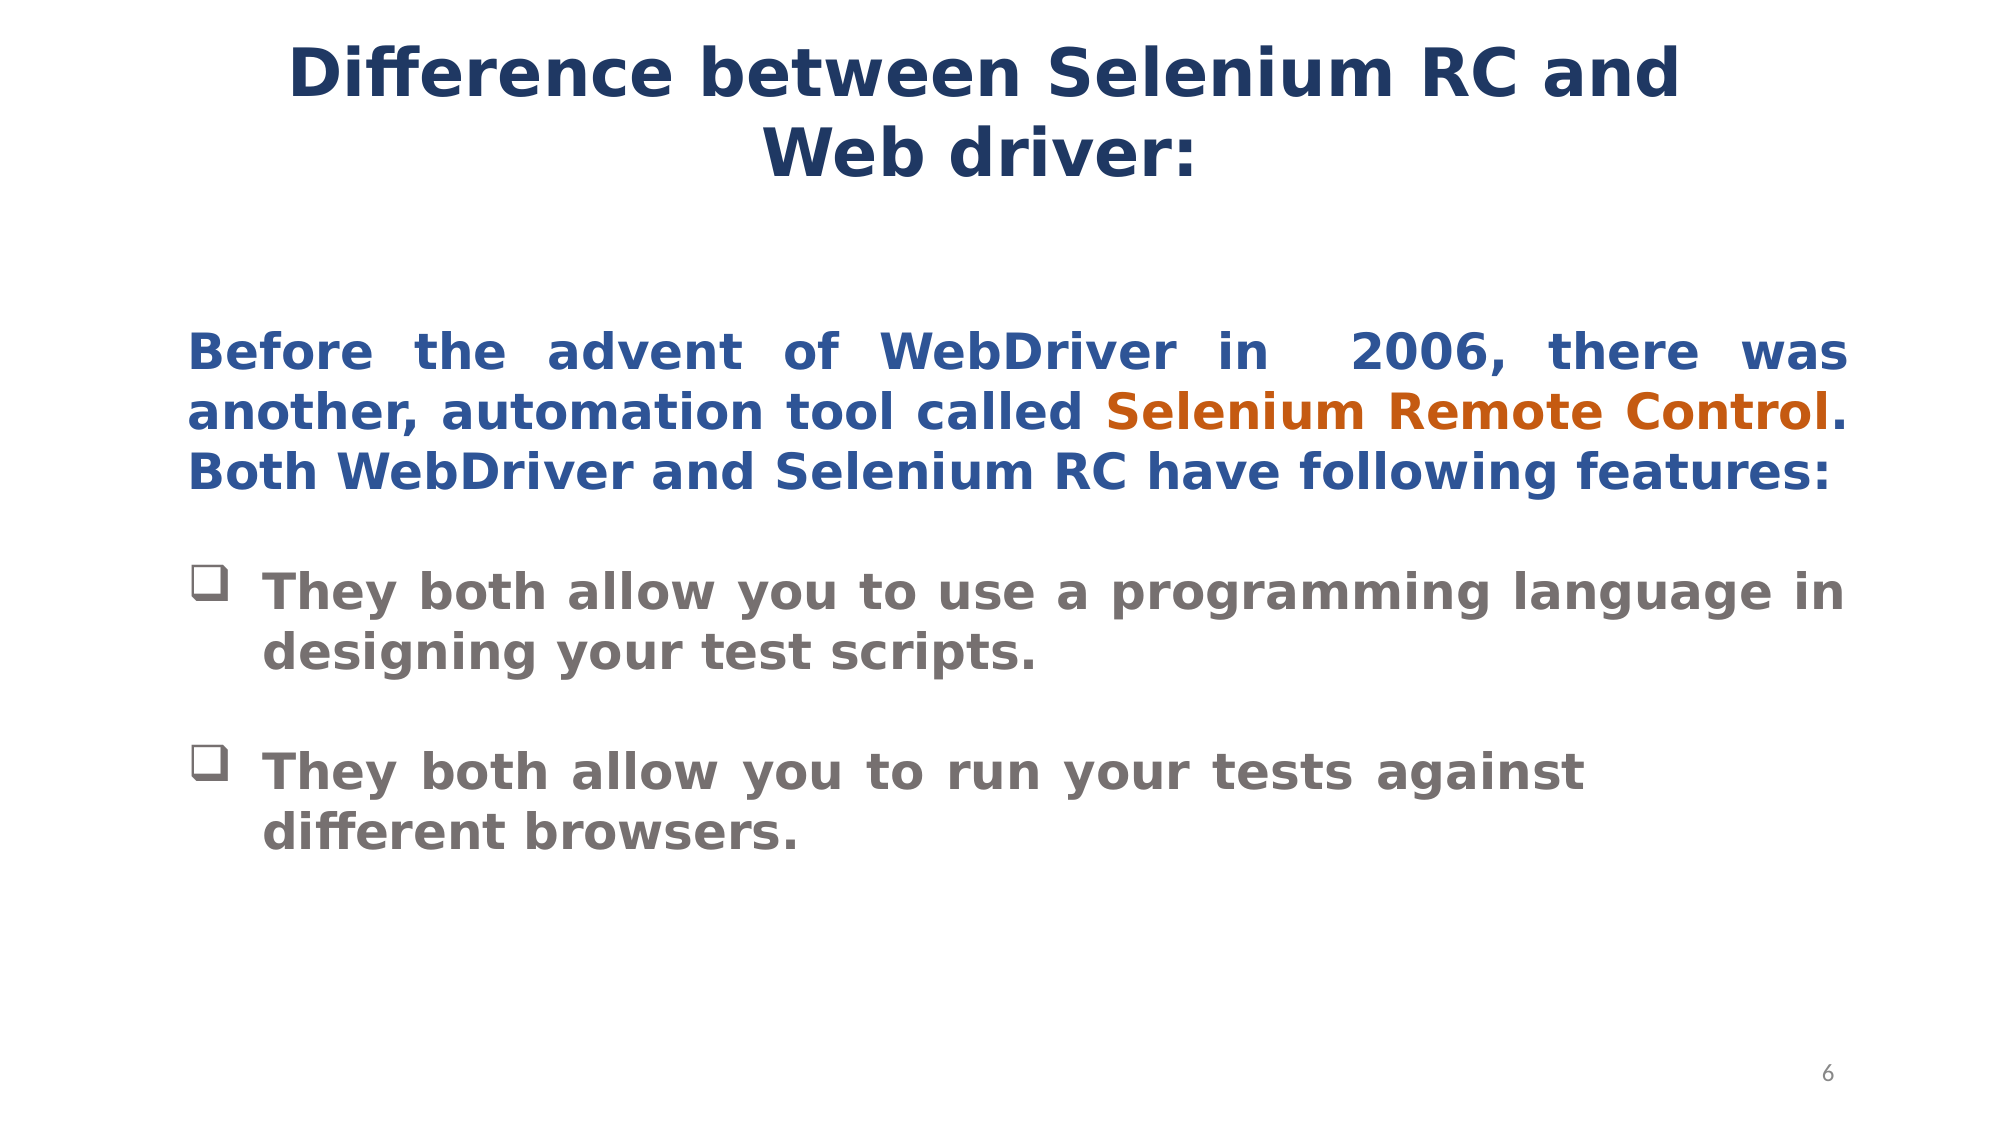

# Difference between Selenium RC and Web driver:
Before  the  advent  of  WebDriver  in   2006,  there  was another, automation tool called Selenium Remote Control. Both WebDriver and Selenium RC have following features:
They both allow you to use a programming language in designing your test scripts.
They both allow you to run your tests against different browsers.
6